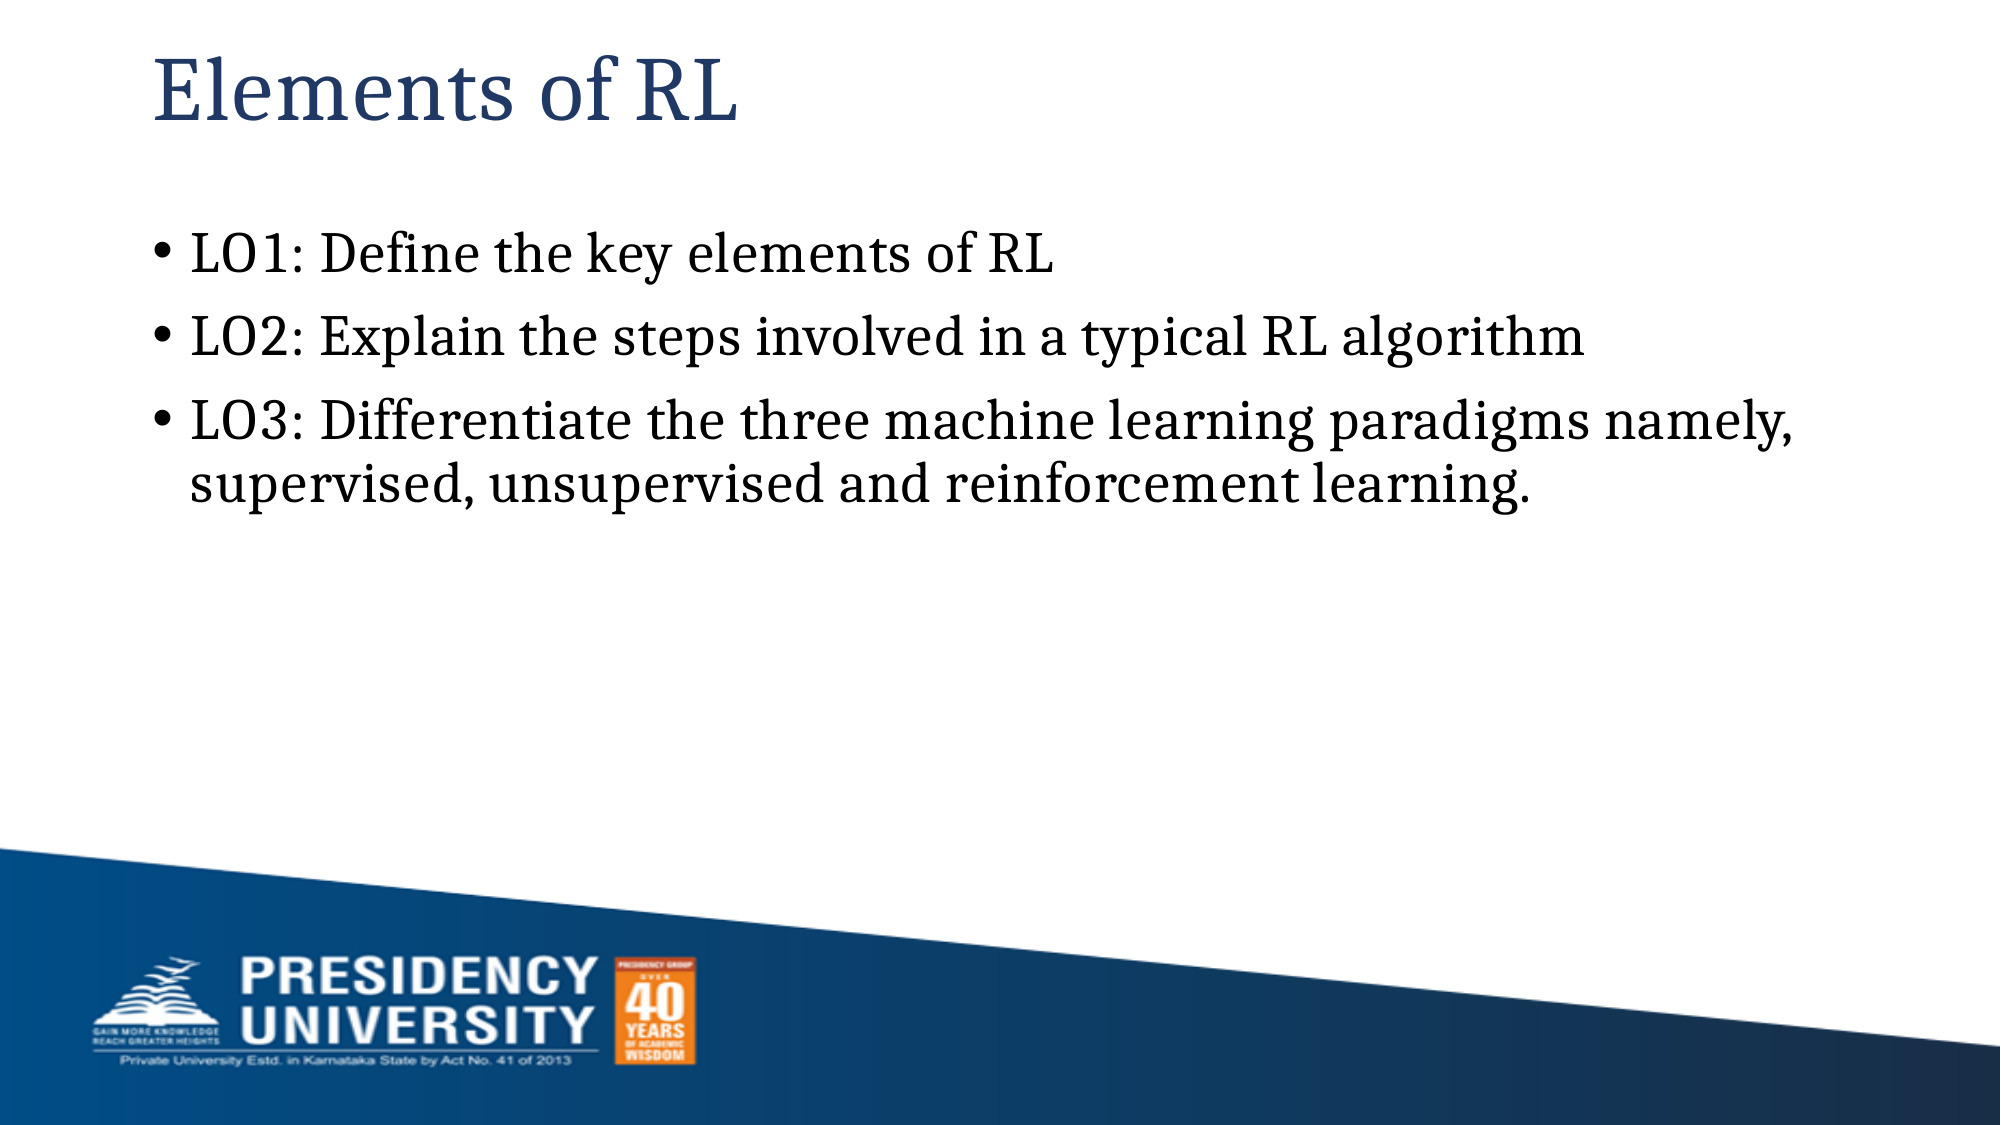

# Elements of RL
LO1: Define the key elements of RL
LO2: Explain the steps involved in a typical RL algorithm
LO3: Differentiate the three machine learning paradigms namely, supervised, unsupervised and reinforcement learning.